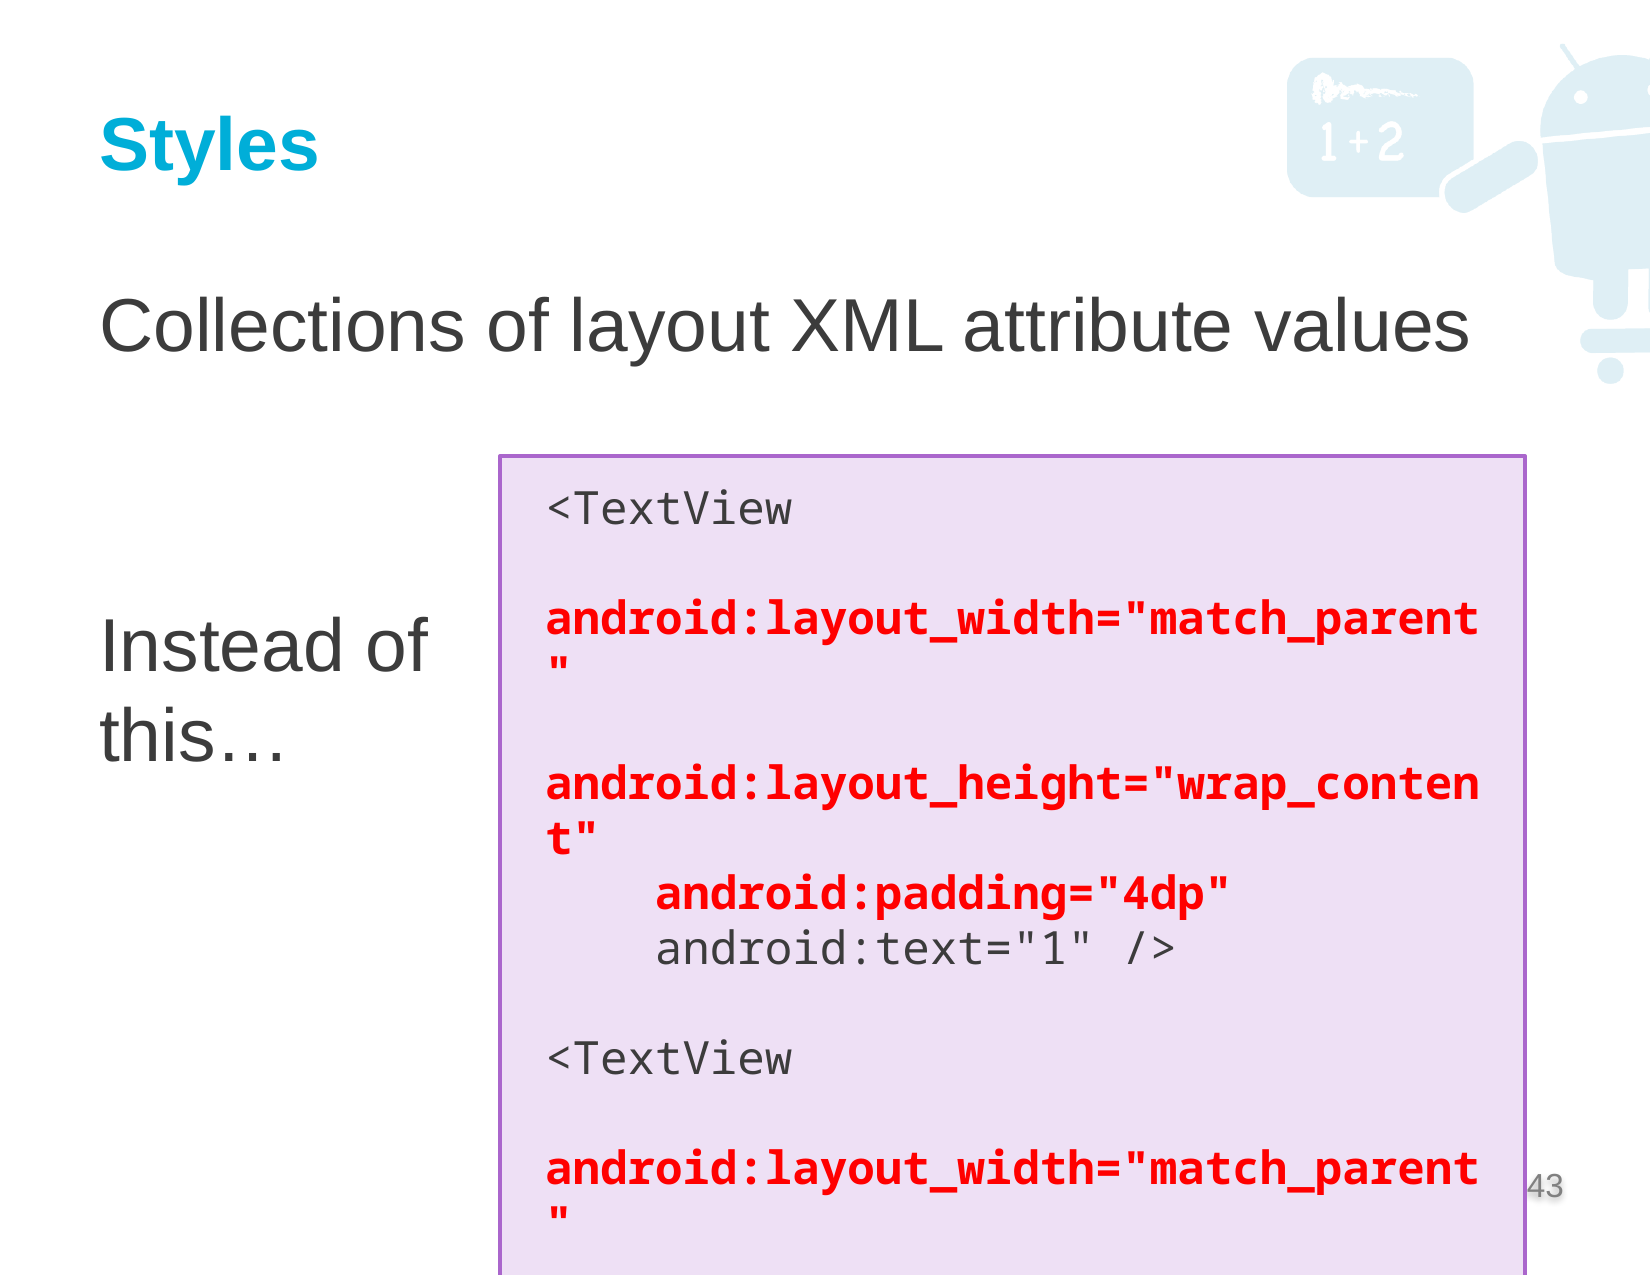

# Styles
Collections of layout XML attribute values
Instead of
this…
<TextView
    android:layout_width="match_parent"
    android:layout_height="wrap_content"
    android:padding="4dp"
    android:text="1" />

<TextView
    android:layout_width="match_parent"
    android:layout_height="wrap_content"
    android:padding="4dp"
    android:text="2" />